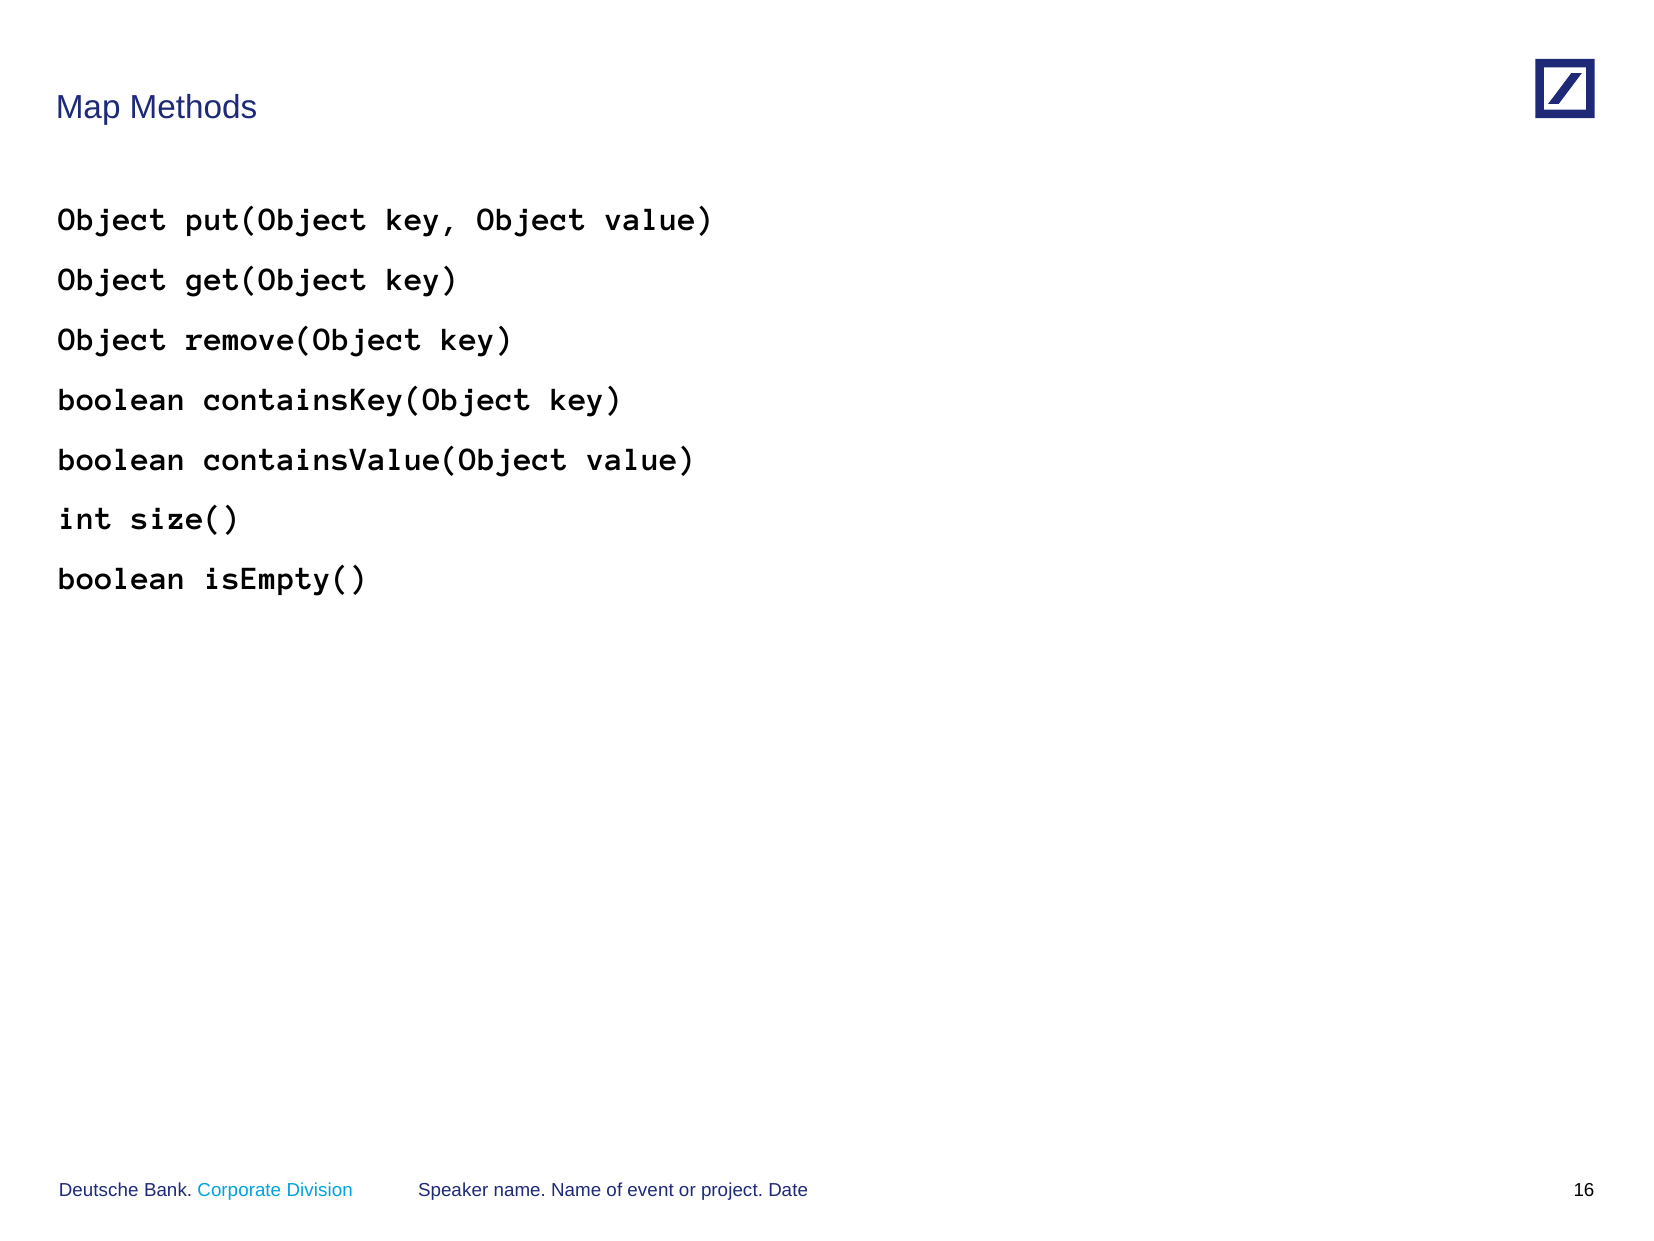

# Map Methods
Object put(Object key, Object value)
Object get(Object key)
Object remove(Object key)
boolean containsKey(Object key)
boolean containsValue(Object value)
int size()
boolean isEmpty()
Speaker name. Name of event or project. Date
16